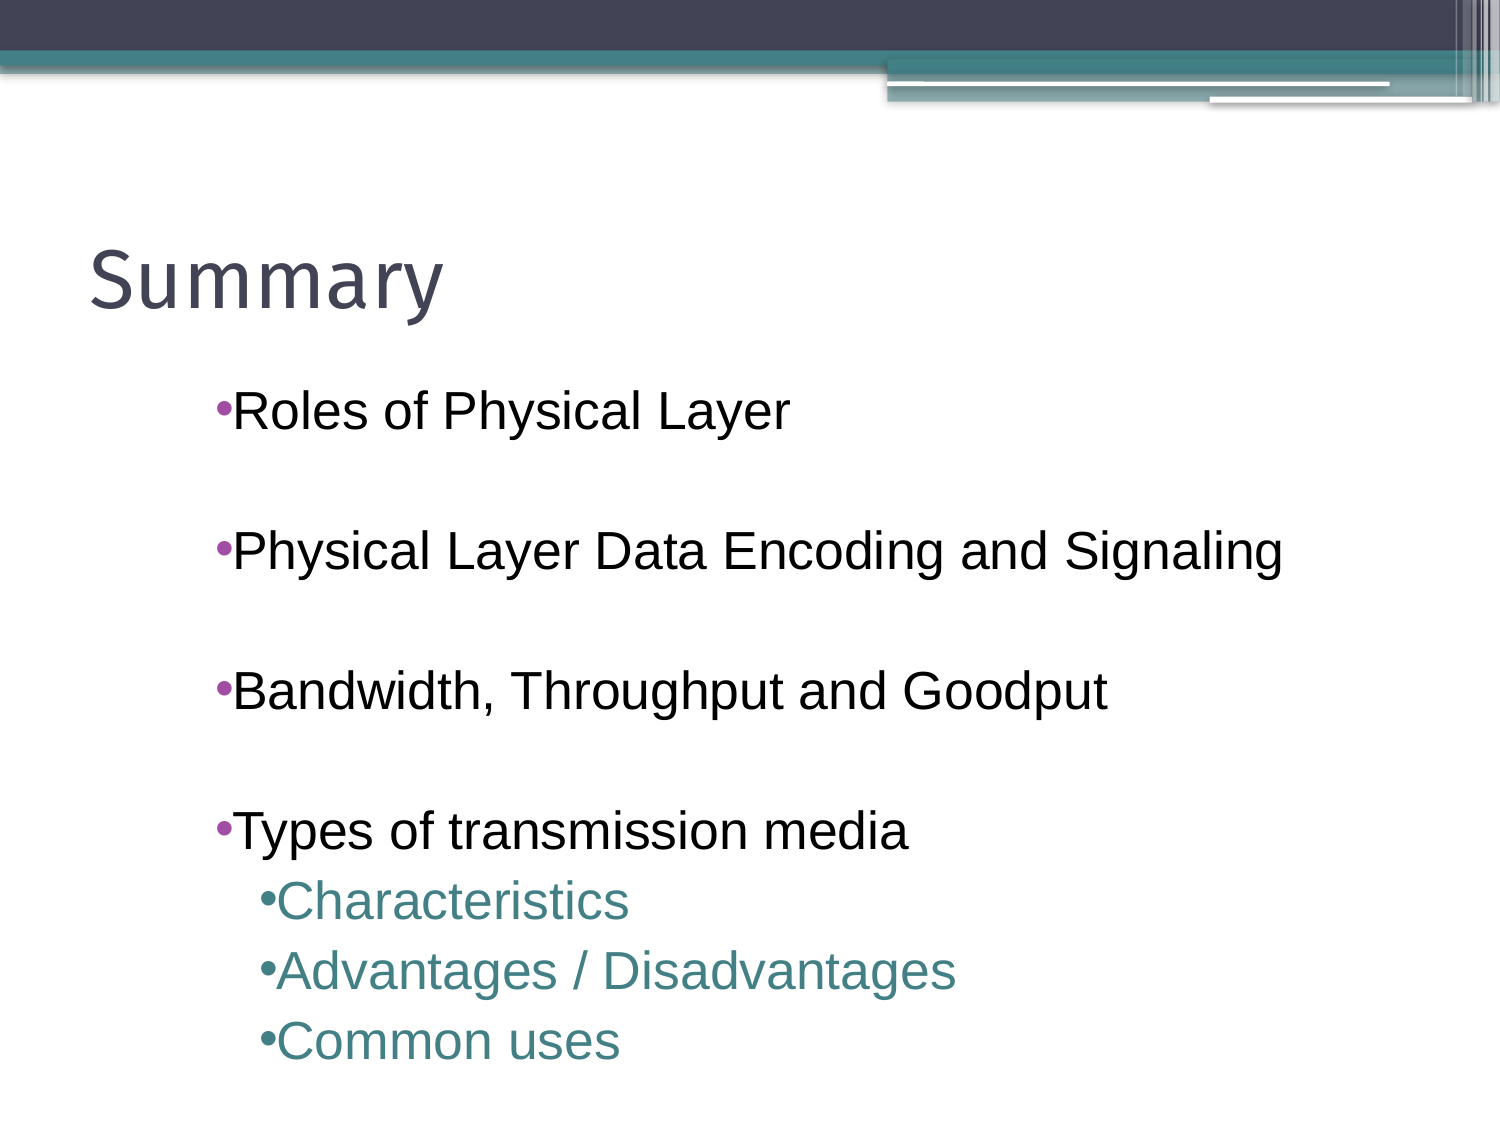

# Summary
Roles of Physical Layer

Physical Layer Data Encoding and Signaling

Bandwidth, Throughput and Goodput

Types of transmission media
Characteristics
Advantages / Disadvantages
Common uses